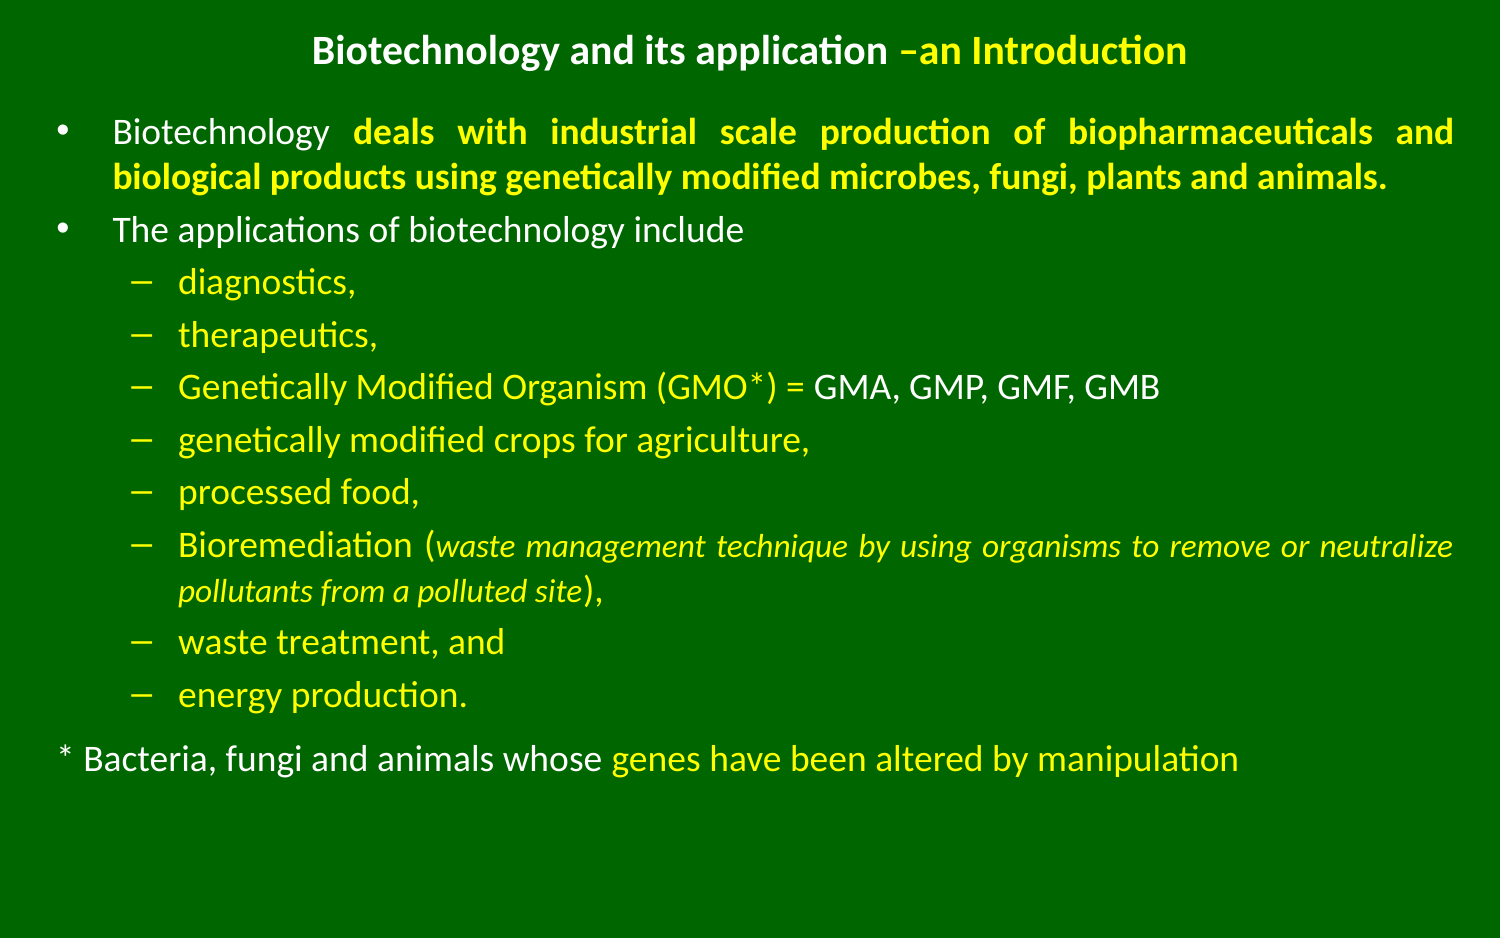

# Biotechnology and its application –an Introduction
Biotechnology deals with industrial scale production of biopharmaceuticals and biological products using genetically modified microbes, fungi, plants and animals.
The applications of biotechnology include
diagnostics,
therapeutics,
Genetically Modified Organism (GMO*) = GMA, GMP, GMF, GMB
genetically modified crops for agriculture,
processed food,
Bioremediation (waste management technique by using organisms to remove or neutralize pollutants from a polluted site),
waste treatment, and
energy production.
* Bacteria, fungi and animals whose genes have been altered by manipulation